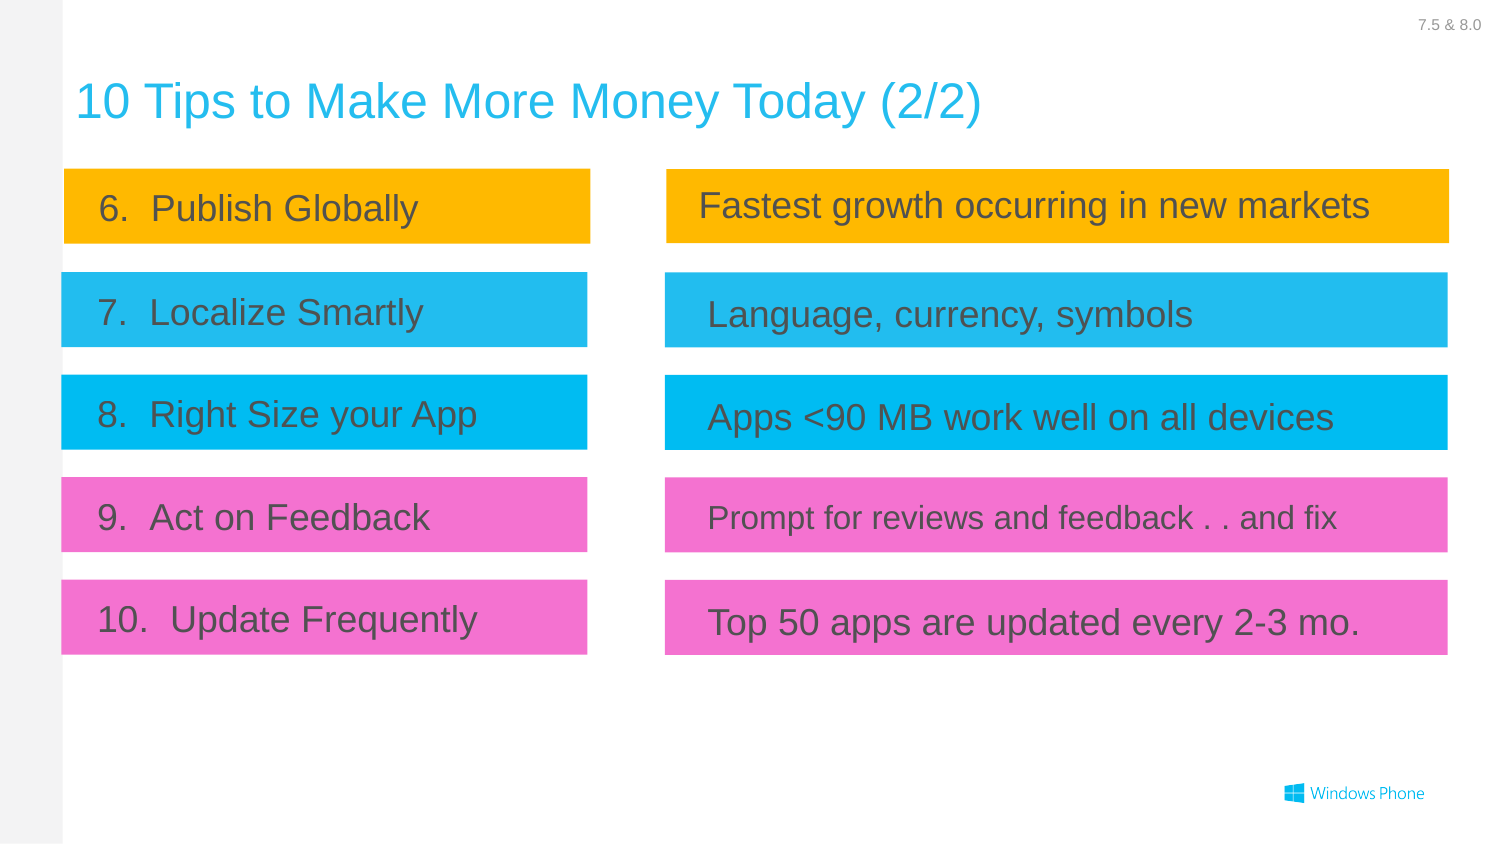

7.5 & 8.0
# 10 Tips to Make More Money Today (2/2)

  Fastest growth occurring in new markets
6.  Publish Globally

7.  Localize Smartly
Language, currency, symbols

8.  Right Size your App
Apps <90 MB work well on all devices

9.  Act on Feedback
Prompt for reviews and feedback . . and fix

10.  Update Frequently
Top 50 apps are updated every 2-3 mo.
 bugs, fast app switching, engaging user experience